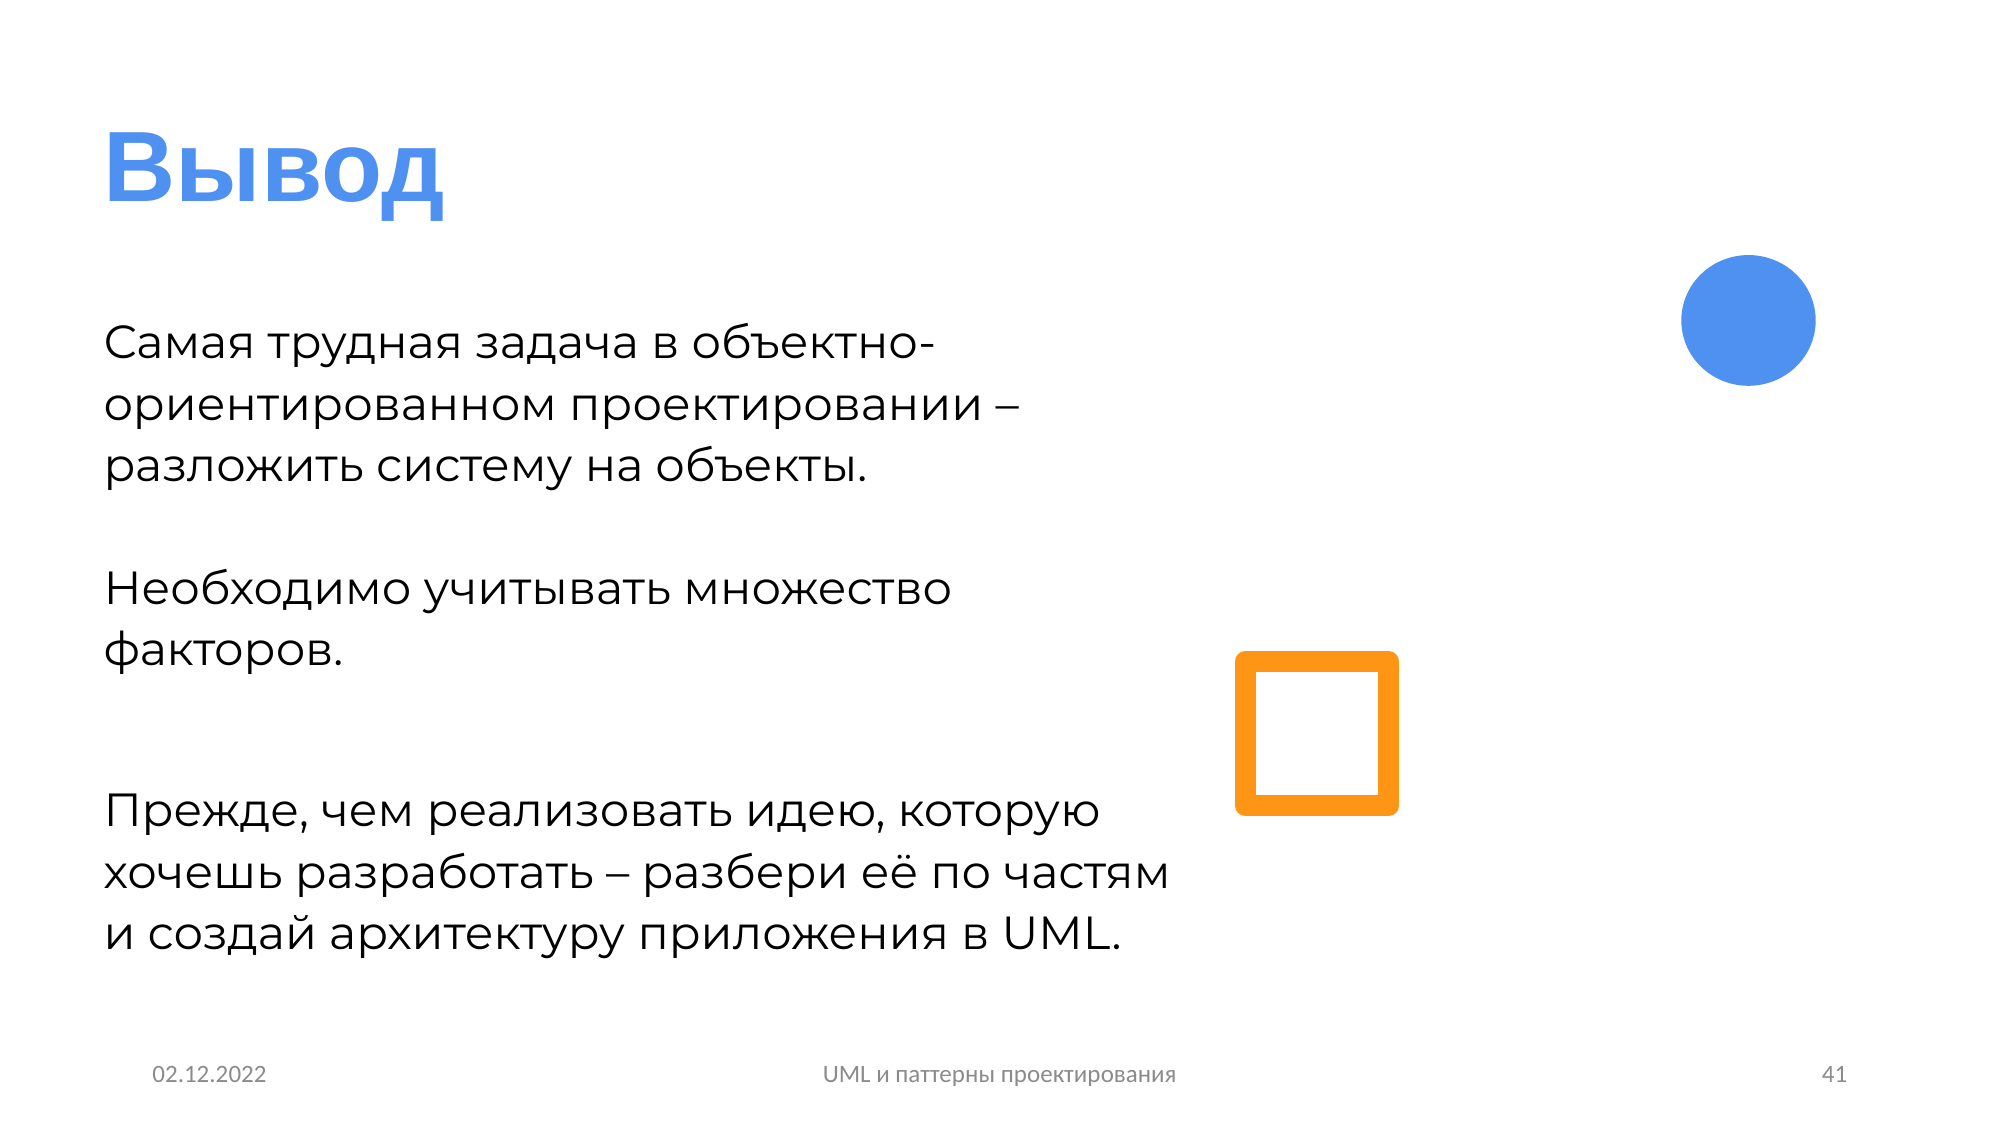

# Вывод
Самая трудная задача в объектно-ориентированном проектировании – разложить систему на объекты.
Необходимо учитывать множество факторов.

Прежде, чем реализовать идею, которую хочешь разработать – разбери её по частям и создай архитектуру приложения в UML.

02.12.2022
UML и паттерны проектирования
41